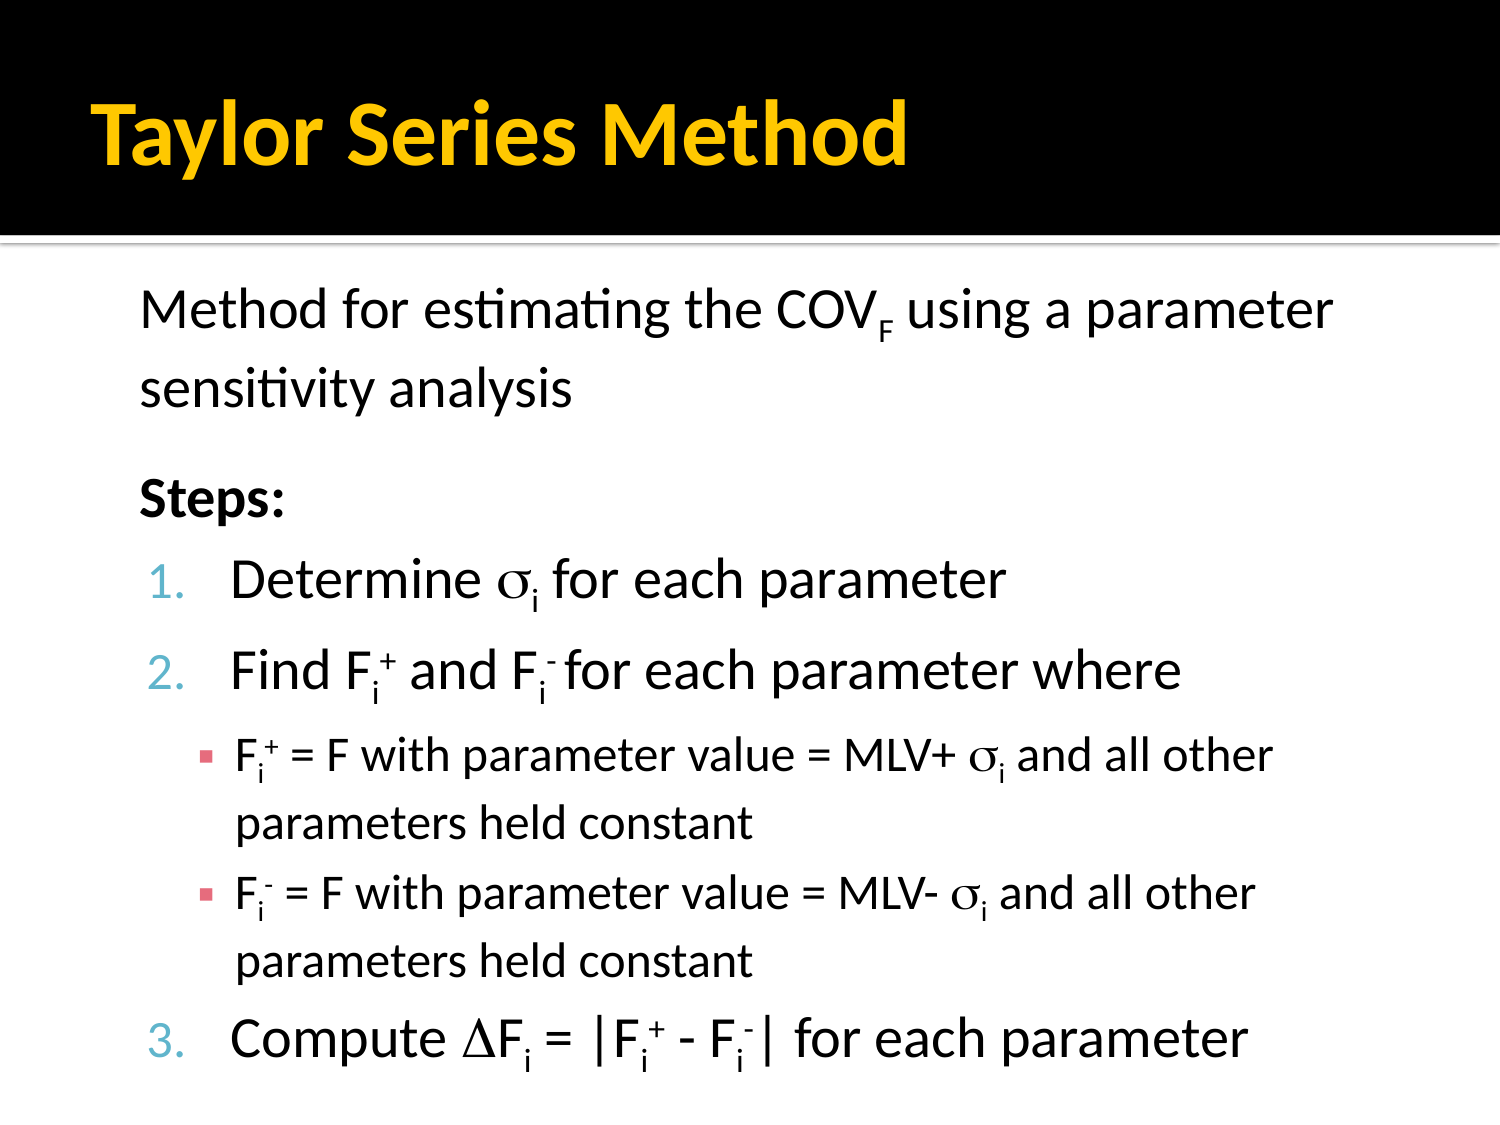

# Taylor Series Method
Method for estimating the COVF using a parameter sensitivity analysis

Steps:
Determine σi for each parameter
Find Fi+ and Fi- for each parameter where
Fi+ = F with parameter value = MLV+ σi and all other parameters held constant
Fi- = F with parameter value = MLV- σi and all other parameters held constant
Compute ΔFi = |Fi+ - Fi-| for each parameter